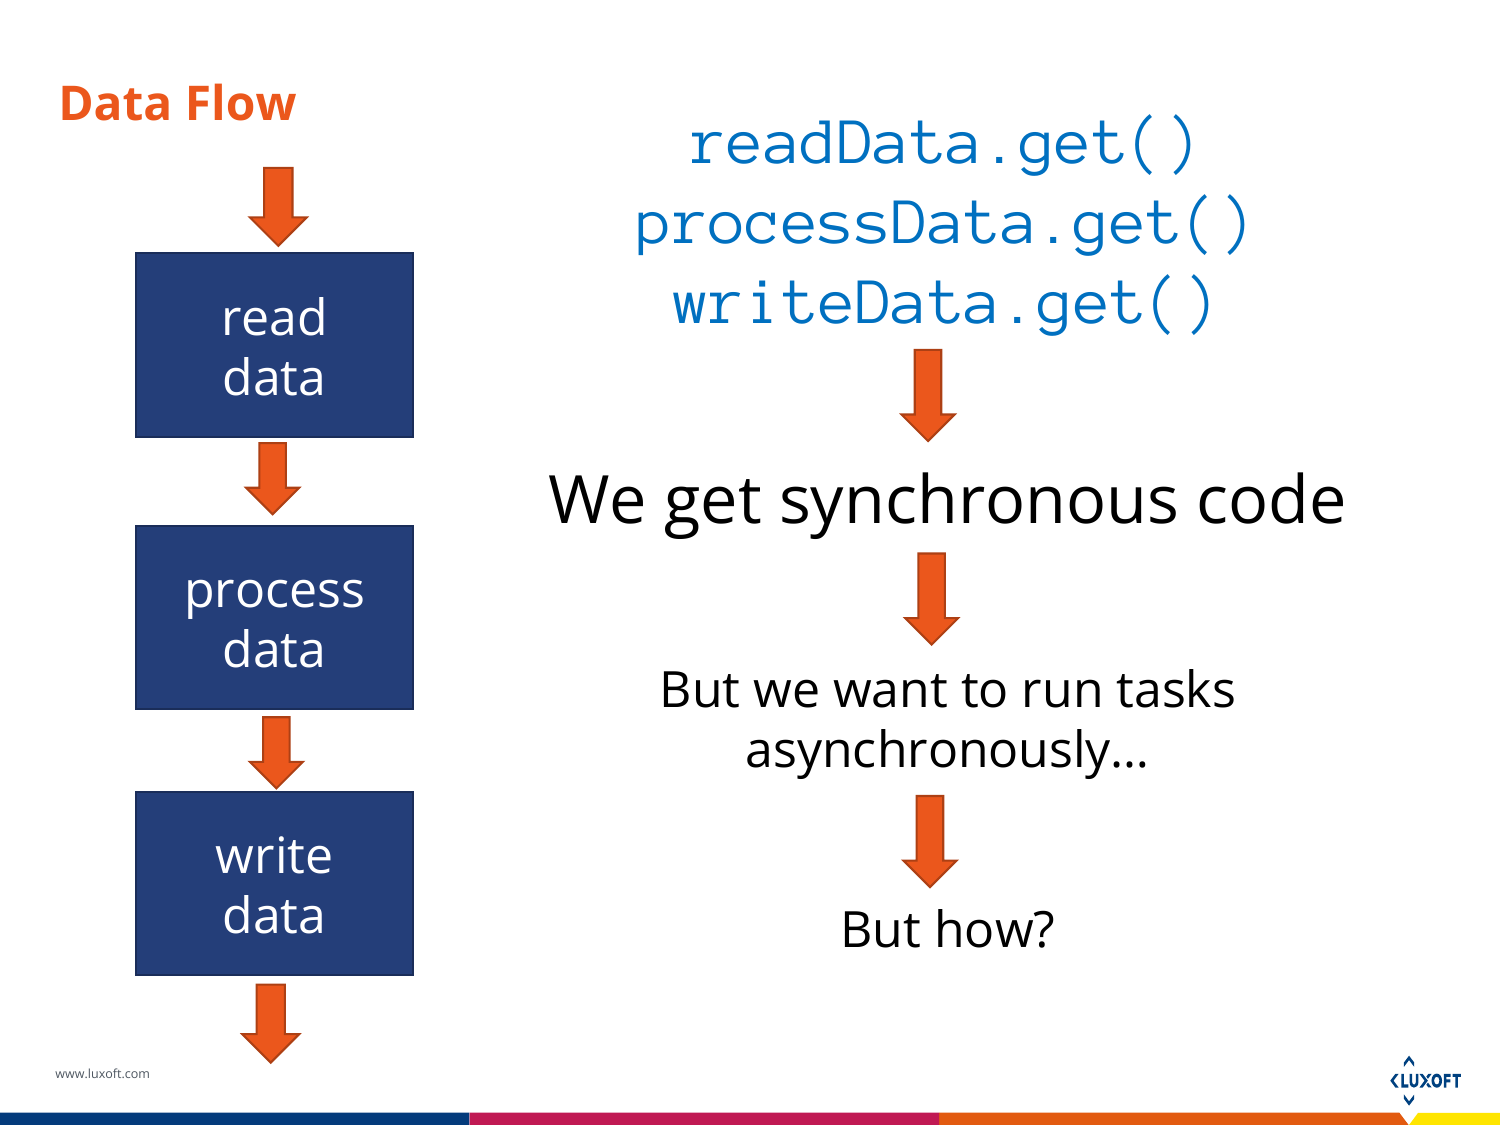

# Data Flow
readData.get()
processData.get()
writeData.get()

We get synchronous code

But we want to run tasks asynchronously…

But how?

read
data

process data

write
data